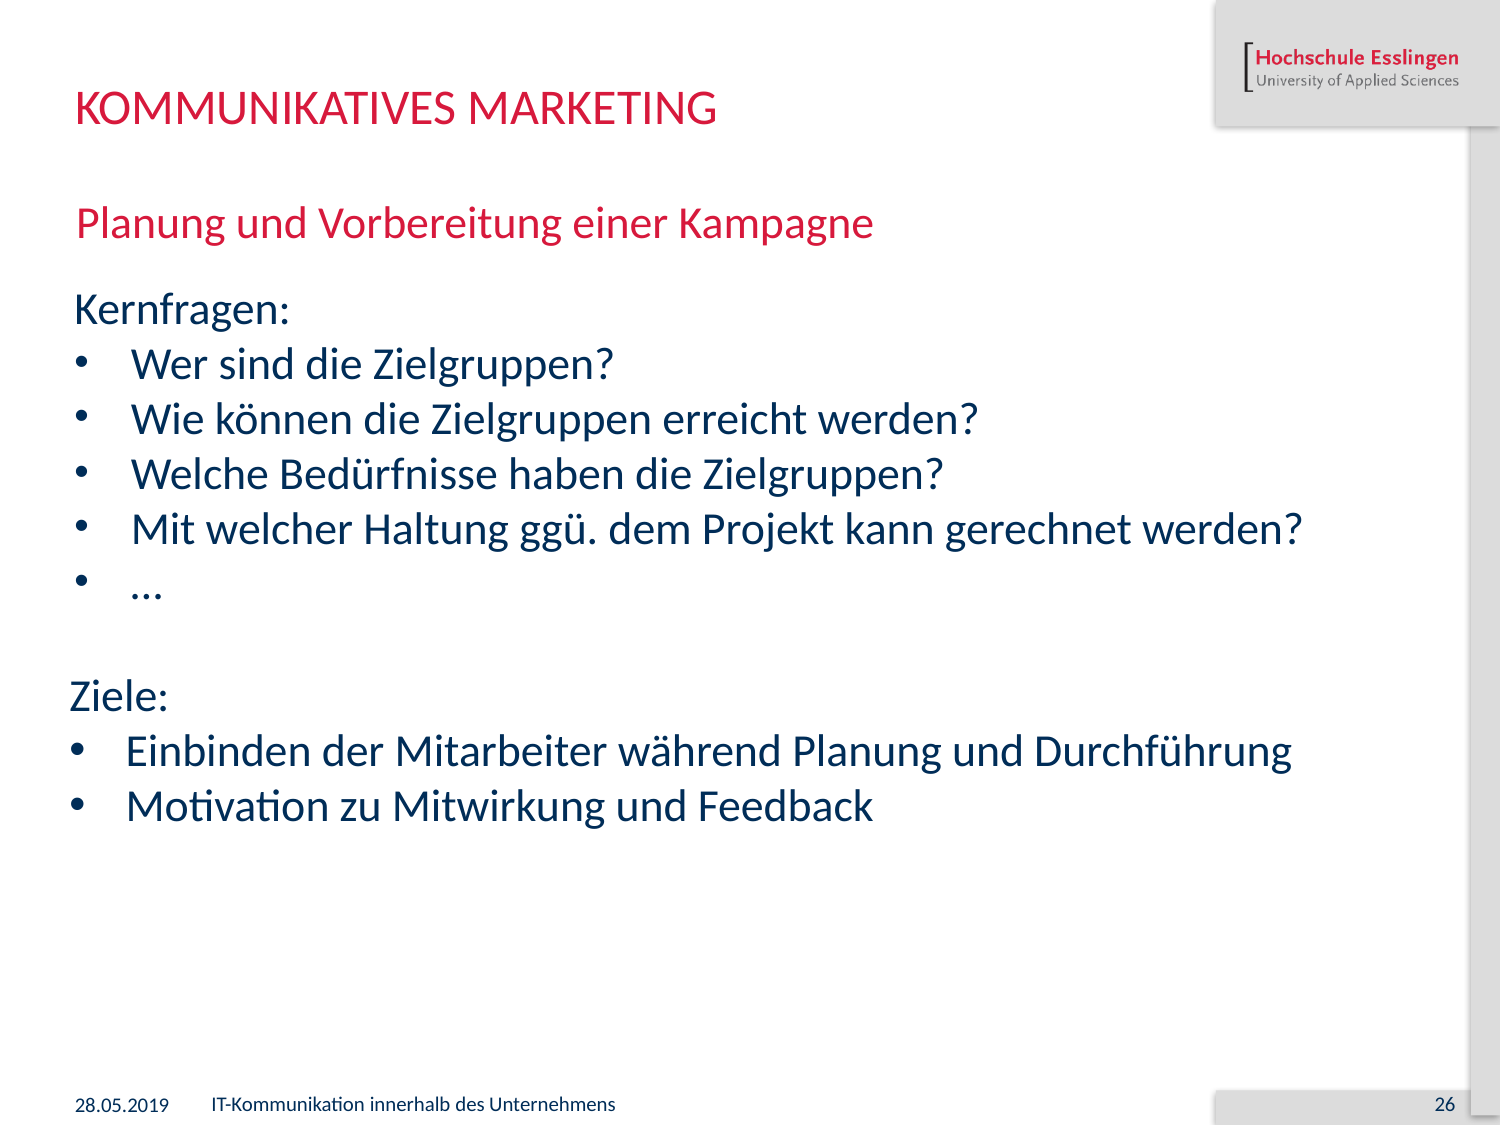

# Kommunikatives Marketing
Planung und Vorbereitung einer Kampagne
Kernfragen:
Wer sind die Zielgruppen?
Wie können die Zielgruppen erreicht werden?
Welche Bedürfnisse haben die Zielgruppen?
Mit welcher Haltung ggü. dem Projekt kann gerechnet werden?
…
Ziele:
Einbinden der Mitarbeiter während Planung und Durchführung
Motivation zu Mitwirkung und Feedback
28.05.2019
IT-Kommunikation innerhalb des Unternehmens
26